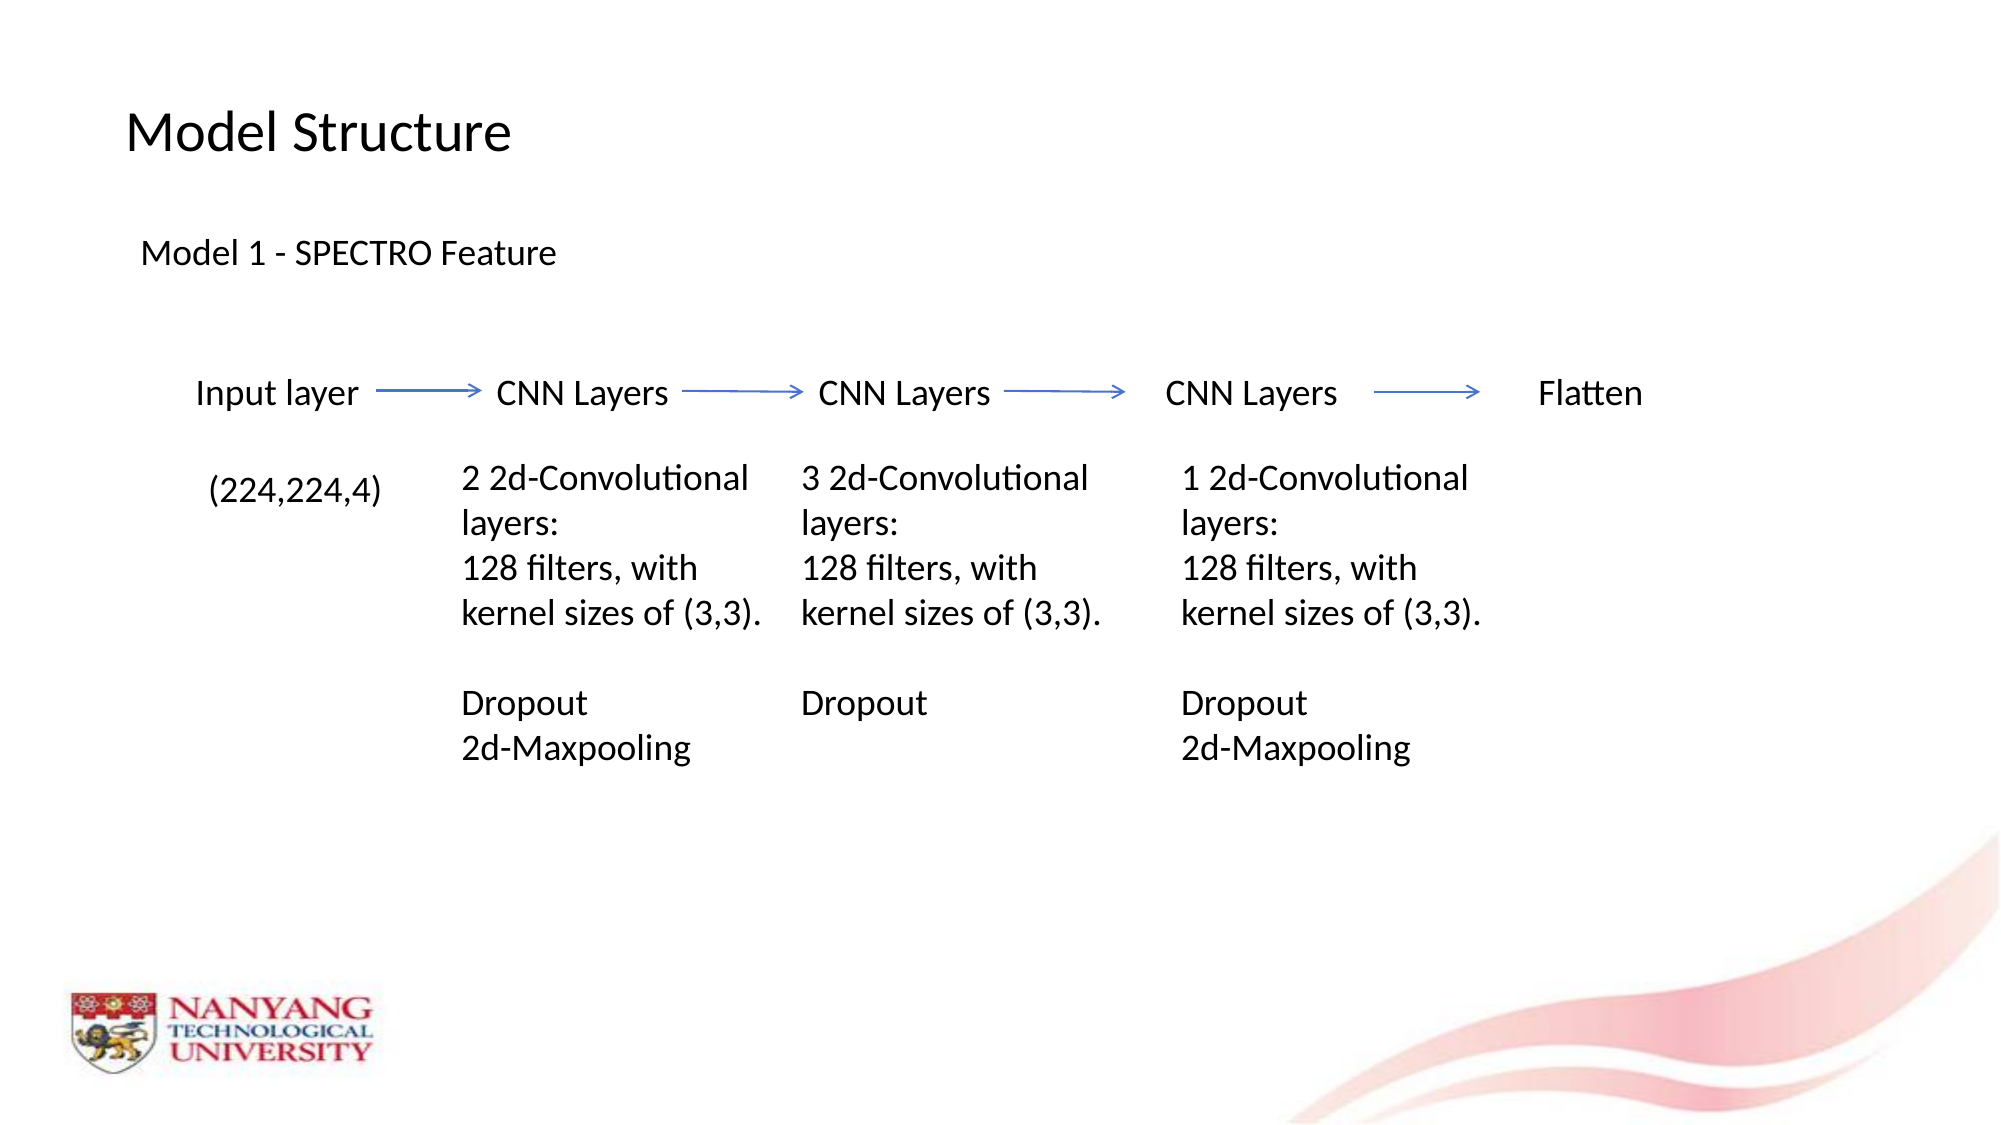

Model Structure
Model 1 - SPECTRO Feature
Input layer
CNN Layers
CNN Layers
CNN Layers
Flatten
2 2d-Convolutional layers:
128 filters, with kernel sizes of (3,3).

Dropout
2d-Maxpooling

3 2d-Convolutional layers:
128 filters, with kernel sizes of (3,3).

Dropout
1 2d-Convolutional layers:
128 filters, with kernel sizes of (3,3).

Dropout
2d-Maxpooling

(224,224,4)
103